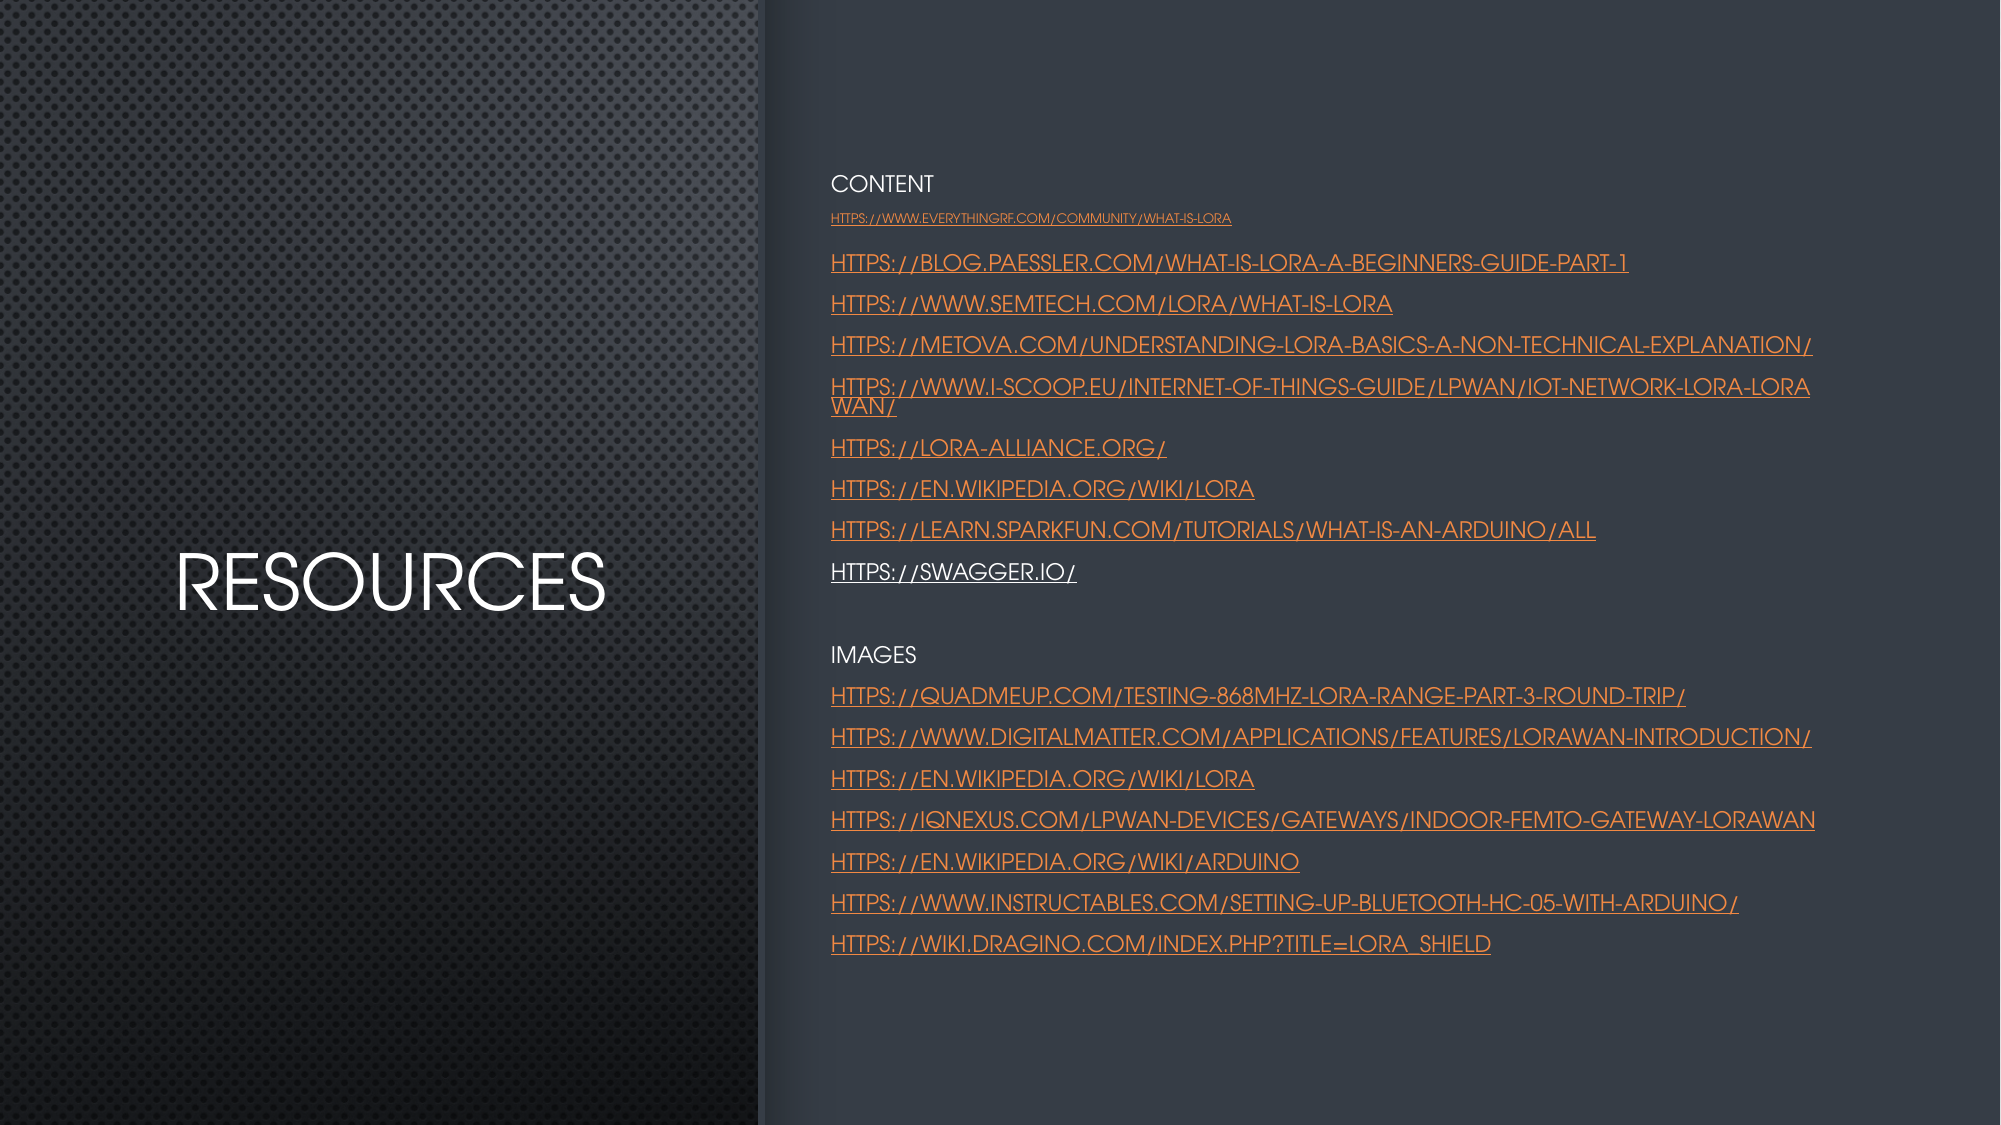

# Resources

Content
https://www.everythingrf.com/community/what-is-lora
https://blog.paessler.com/what-is-lora-a-beginners-guide-part-1
https://www.semtech.com/lora/what-is-lora
https://metova.com/understanding-lora-basics-a-non-technical-explanation/
https://www.i-scoop.eu/internet-of-things-guide/lpwan/iot-network-lora-lorawan/
https://lora-alliance.org/
https://en.wikipedia.org/wiki/LoRa
https://learn.sparkfun.com/tutorials/what-is-an-arduino/all
https://swagger.io/

Images
https://quadmeup.com/testing-868mhz-lora-range-part-3-round-trip/
https://www.digitalmatter.com/applications/features/lorawan-introduction/
https://en.wikipedia.org/wiki/LoRa
https://iqnexus.com/lpwan-devices/gateways/indoor-femto-gateway-lorawan
https://en.wikipedia.org/wiki/Arduino
https://www.instructables.com/Setting-Up-Bluetooth-HC-05-With-Arduino/
https://wiki.dragino.com/index.php?title=Lora_Shield